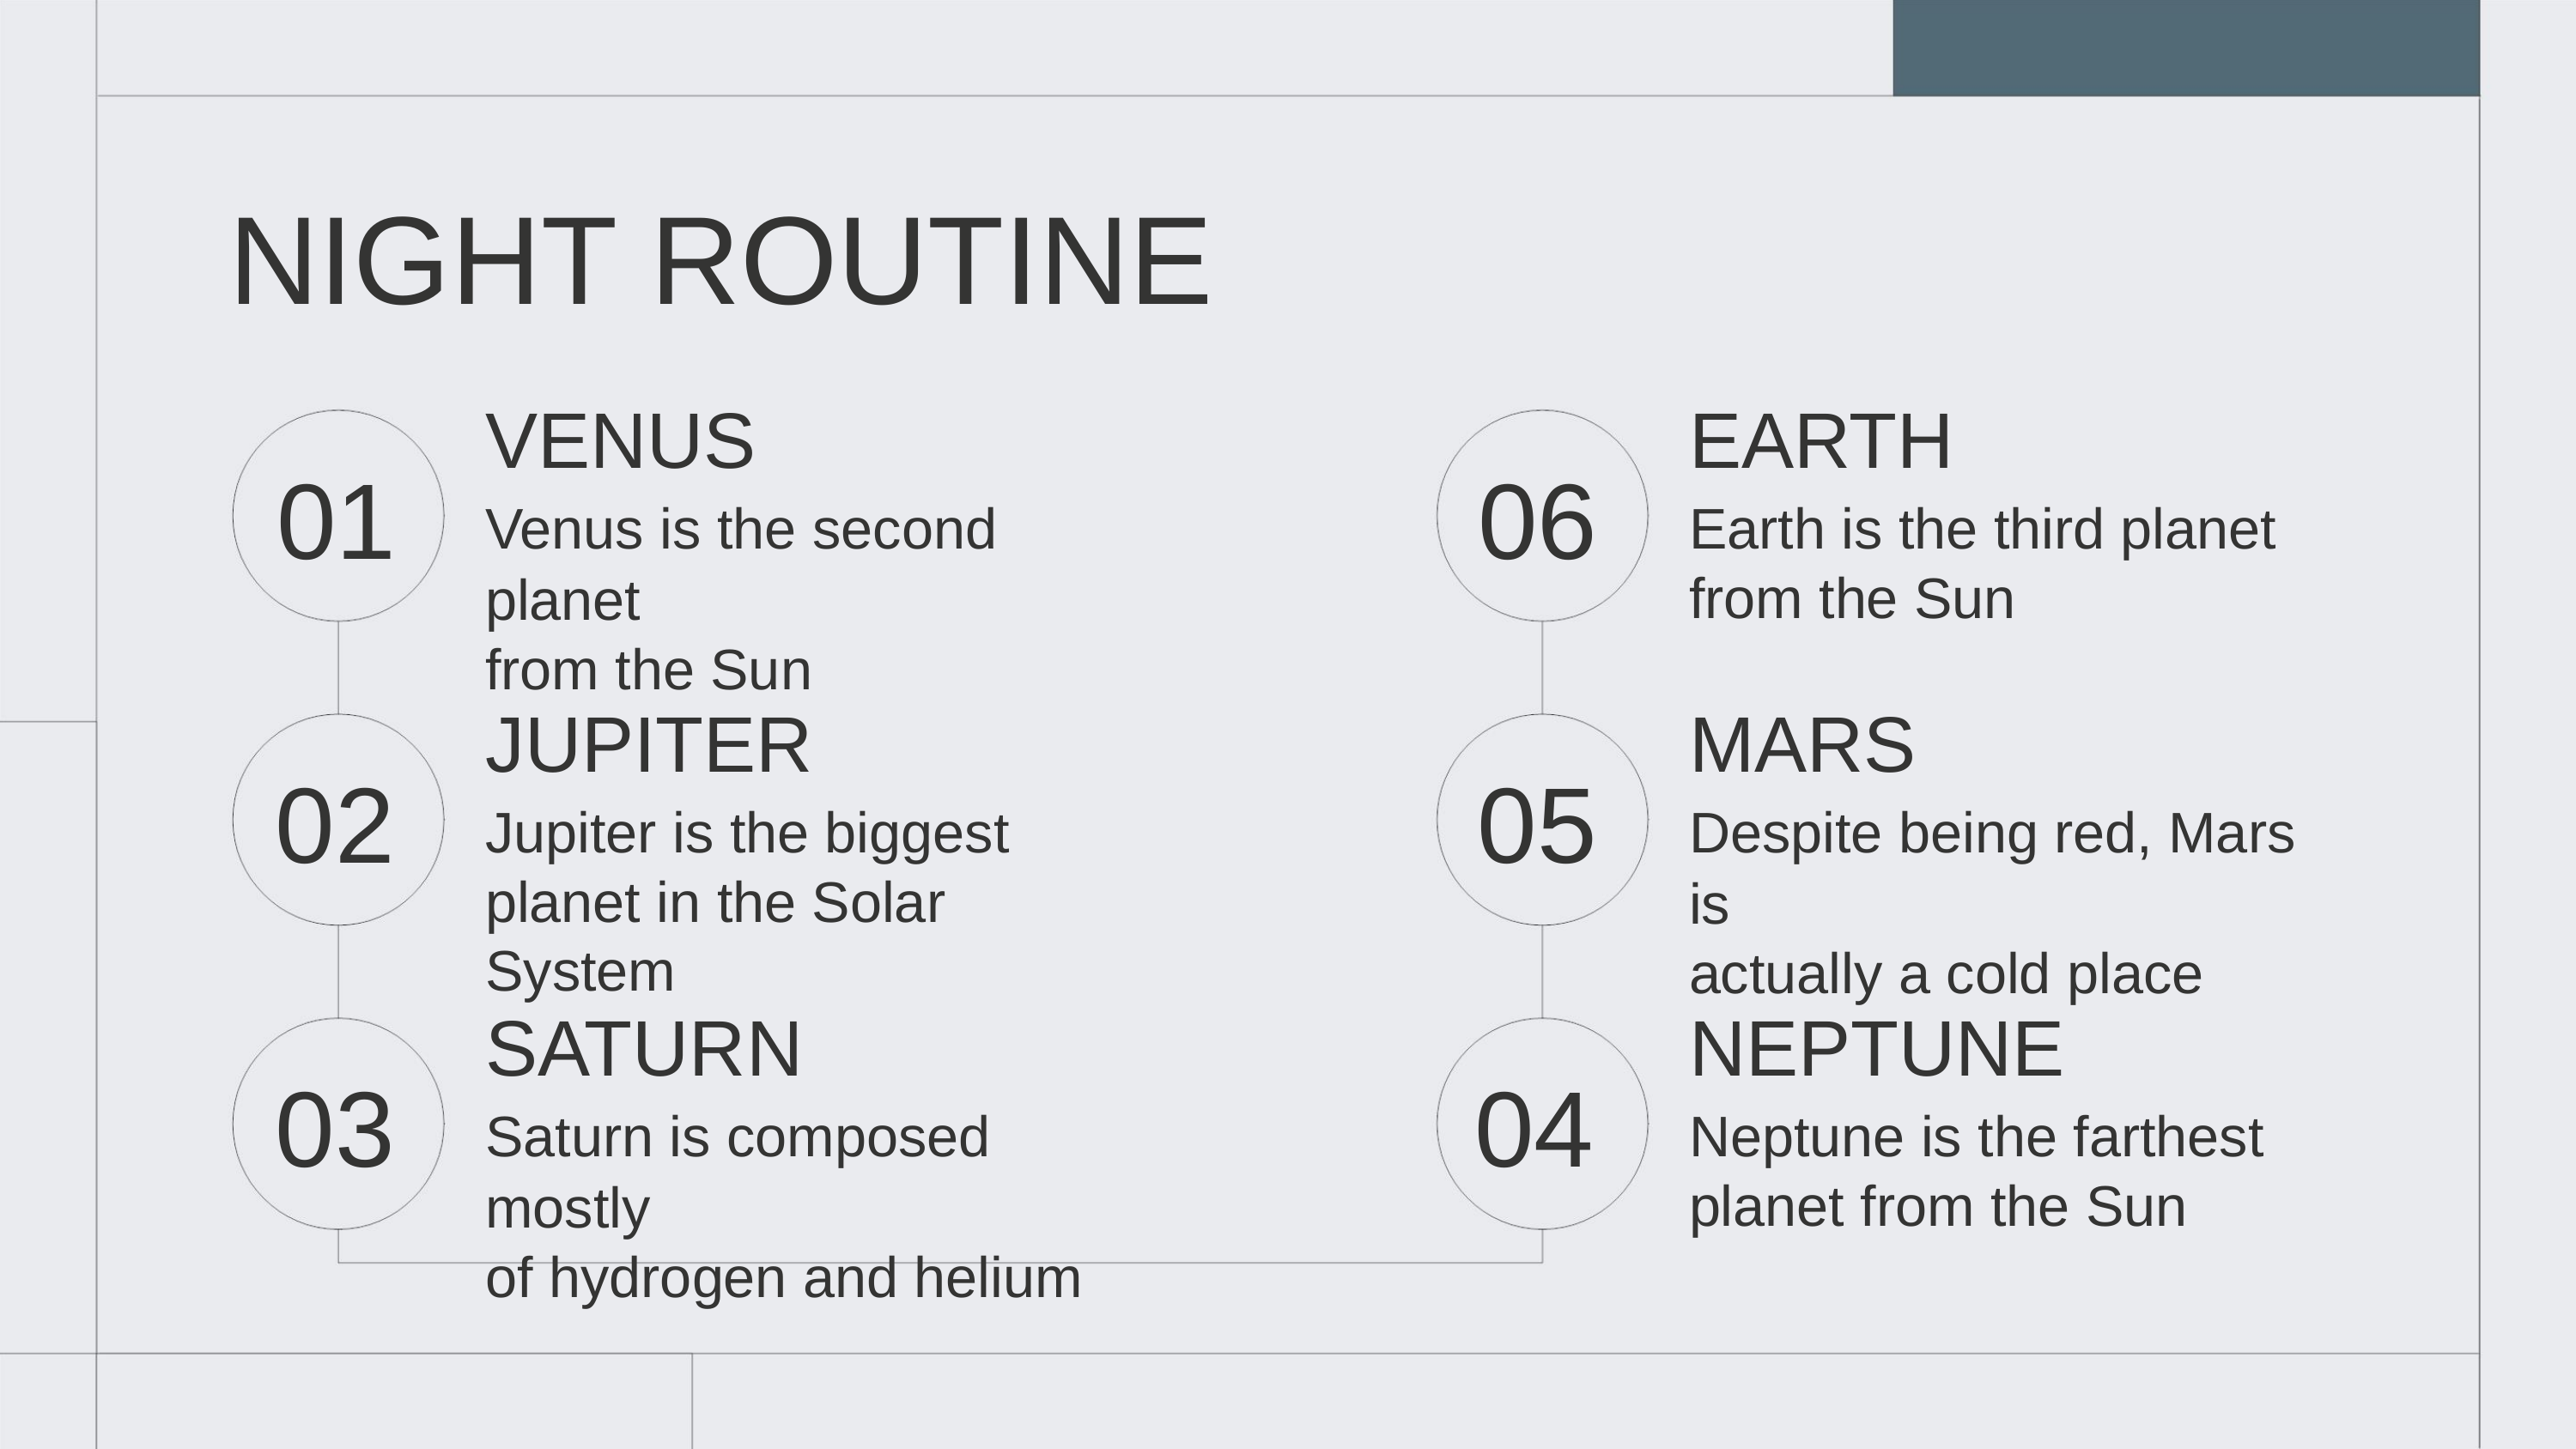

NIGHT ROUTINE
VENUS
Venus is the second planet
from the Sun
EARTH
Earth is the third planet
from the Sun
01
02
03
06
05
04
JUPITER
Jupiter is the biggest
planet in the Solar System
MARS
Despite being red, Mars is
actually a cold place
SATURN
Saturn is composed mostly
of hydrogen and helium
NEPTUNE
Neptune is the farthest
planet from the Sun